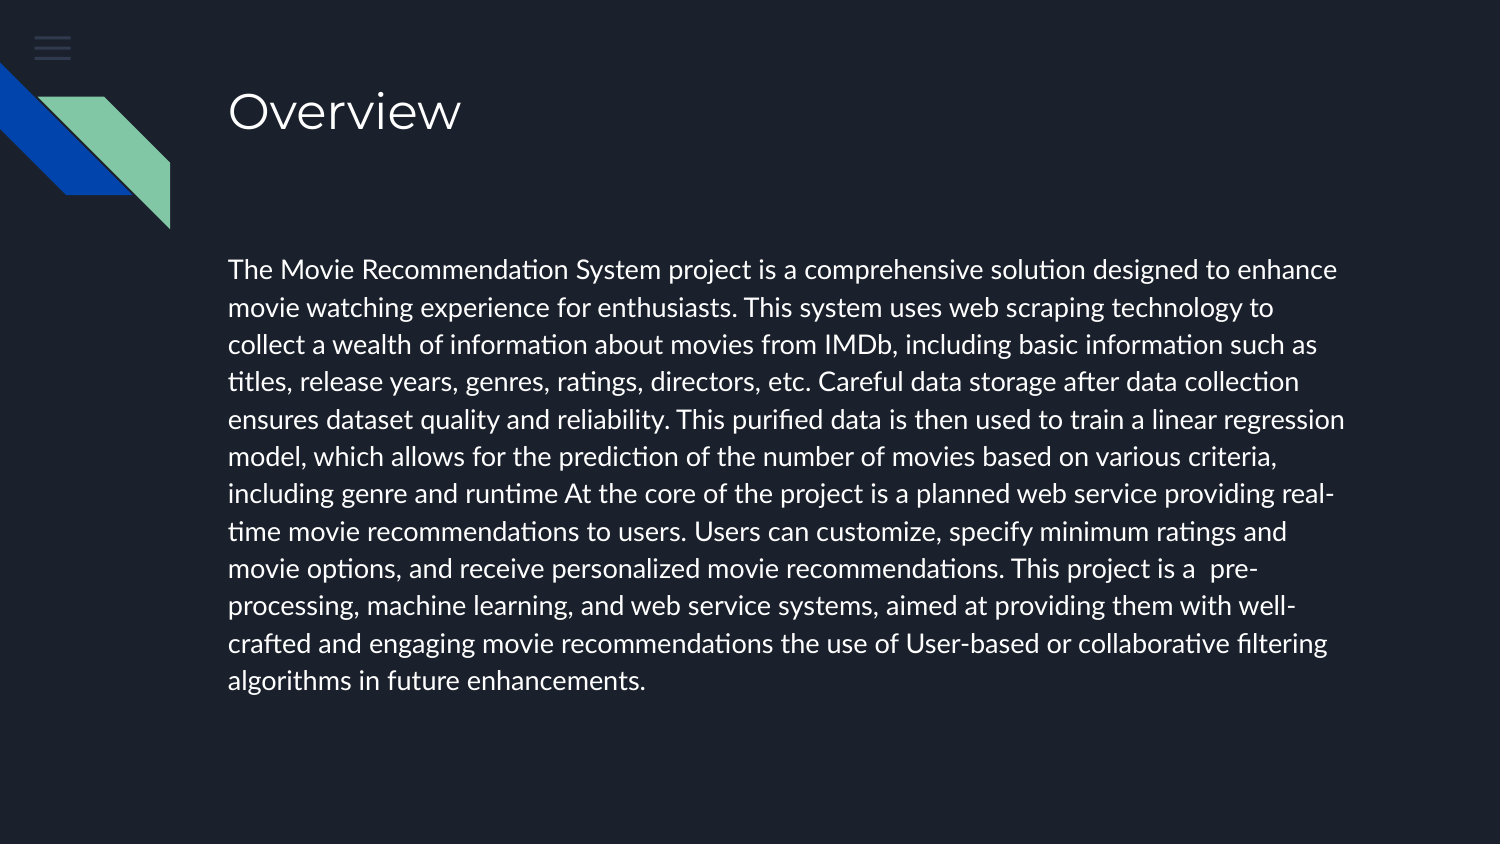

# Overview
The Movie Recommendation System project is a comprehensive solution designed to enhance movie watching experience for enthusiasts. This system uses web scraping technology to collect a wealth of information about movies from IMDb, including basic information such as titles, release years, genres, ratings, directors, etc. Careful data storage after data collection ensures dataset quality and reliability. This purified data is then used to train a linear regression model, which allows for the prediction of the number of movies based on various criteria, including genre and runtime At the core of the project is a planned web service providing real-time movie recommendations to users. Users can customize, specify minimum ratings and movie options, and receive personalized movie recommendations. This project is a  pre-processing, machine learning, and web service systems, aimed at providing them with well-crafted and engaging movie recommendations the use of User-based or collaborative filtering algorithms in future enhancements.